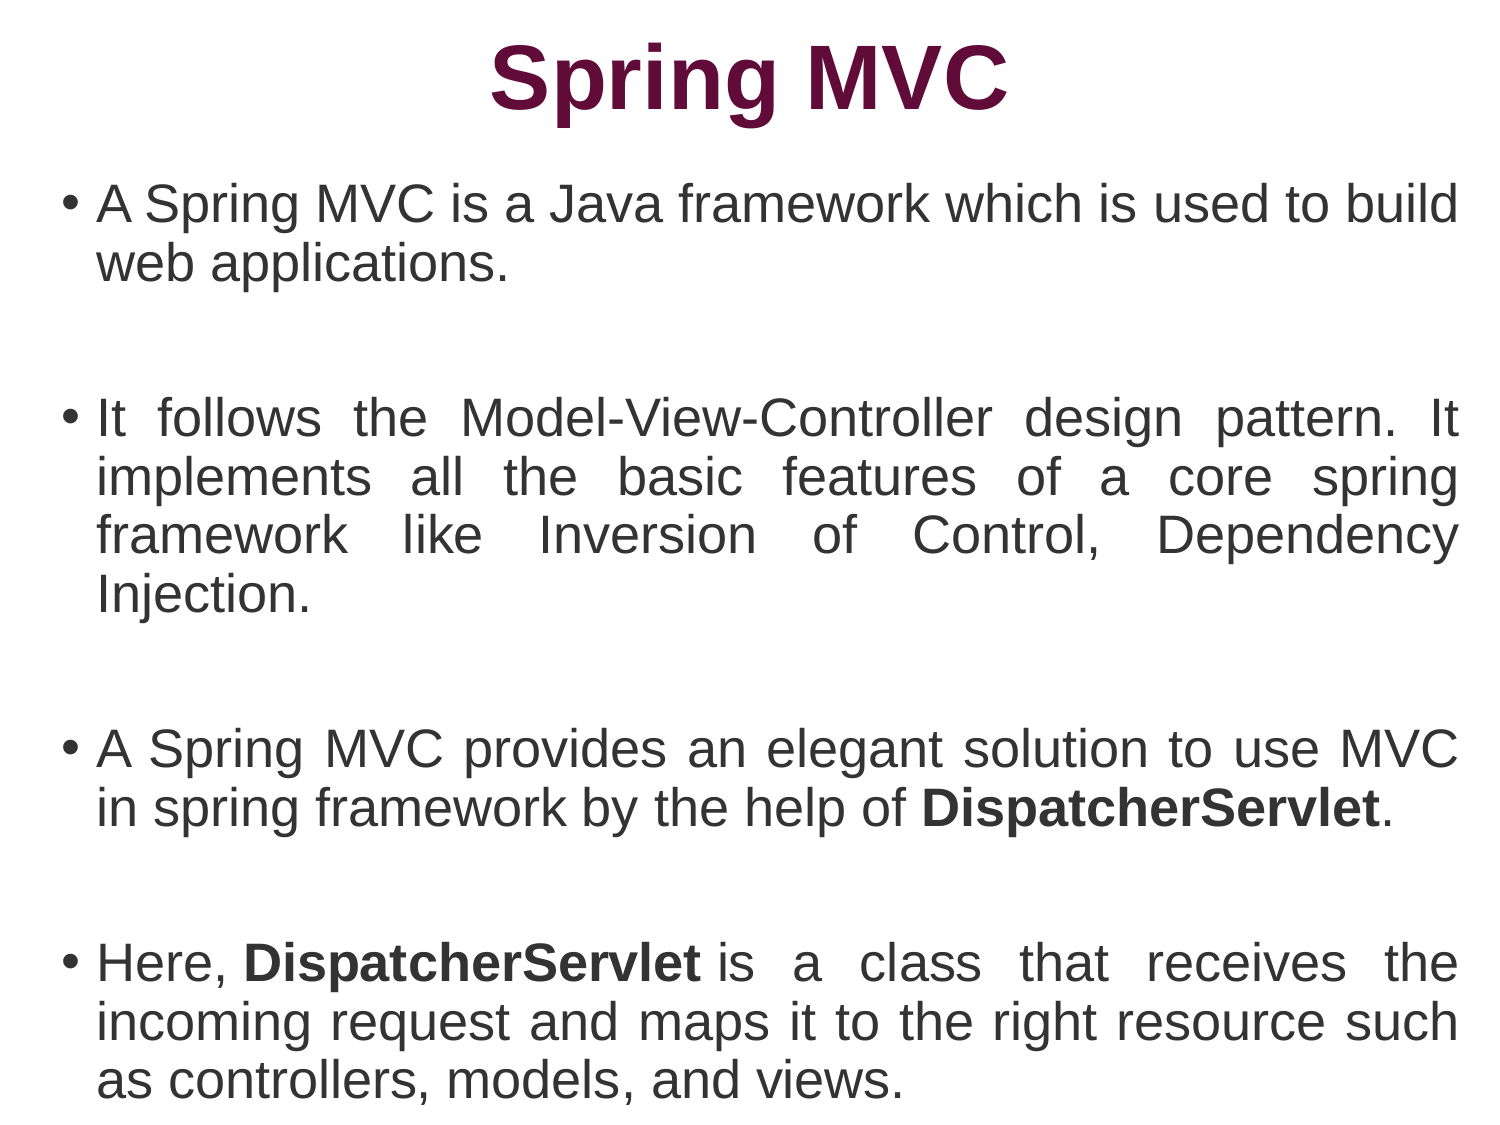

# Spring MVC
A Spring MVC is a Java framework which is used to build web applications.

It follows the Model-View-Controller design pattern. It implements all the basic features of a core spring framework like Inversion of Control, Dependency Injection.

A Spring MVC provides an elegant solution to use MVC in spring framework by the help of DispatcherServlet.

Here, DispatcherServlet is a class that receives the incoming request and maps it to the right resource such as controllers, models, and views.